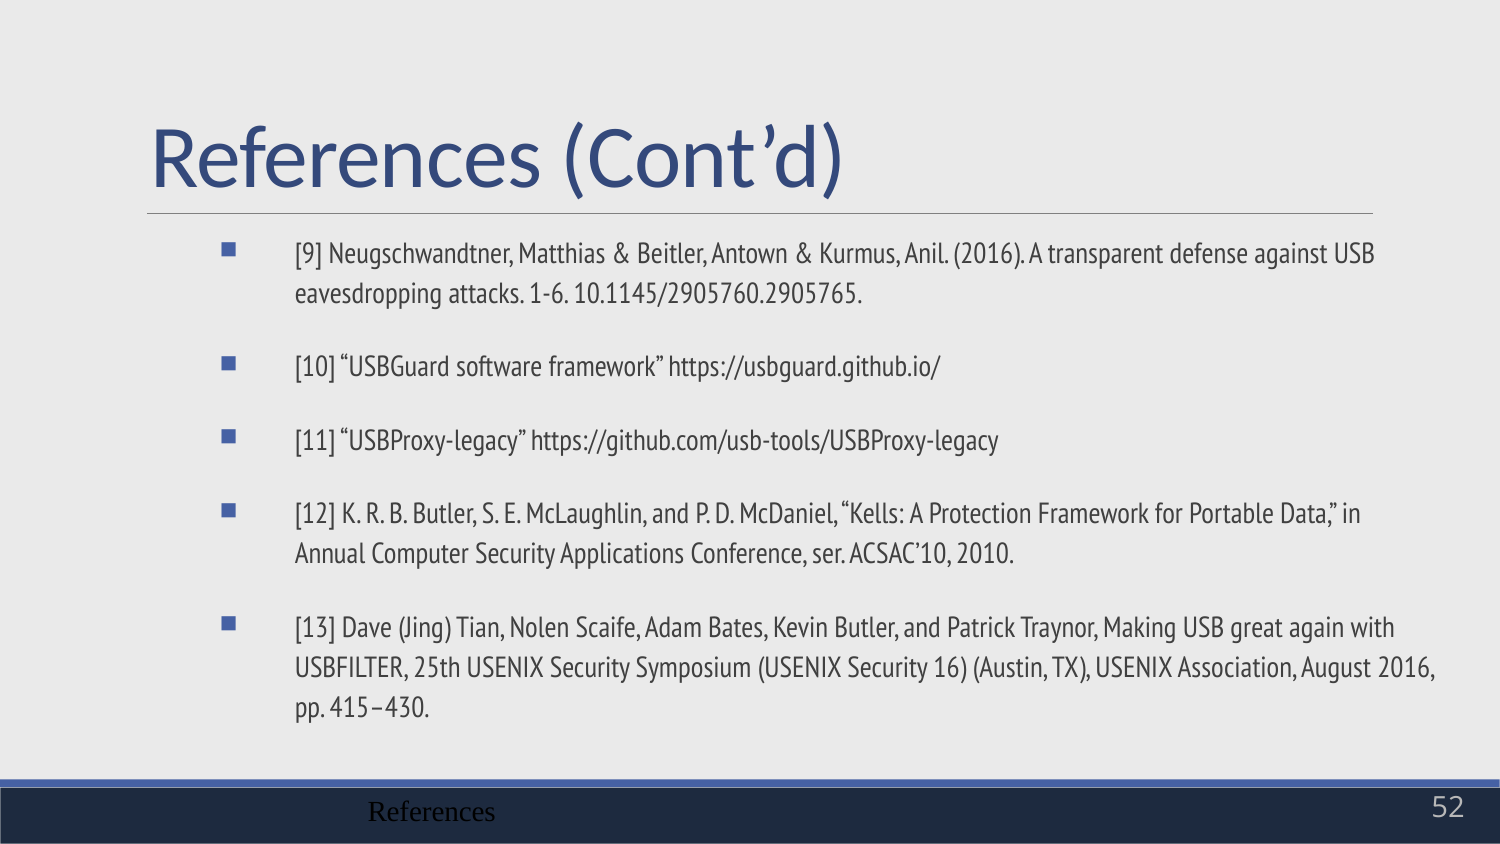

# References (Cont’d)
[9] Neugschwandtner, Matthias & Beitler, Antown & Kurmus, Anil. (2016). A transparent defense against USB eavesdropping attacks. 1-6. 10.1145/2905760.2905765.
[10] “USBGuard software framework” https://usbguard.github.io/
[11] “USBProxy-legacy” https://github.com/usb-tools/USBProxy-legacy
[12] K. R. B. Butler, S. E. McLaughlin, and P. D. McDaniel, “Kells: A Protection Framework for Portable Data,” in Annual Computer Security Applications Conference, ser. ACSAC’10, 2010.
[13] Dave (Jing) Tian, Nolen Scaife, Adam Bates, Kevin Butler, and Patrick Traynor, Making USB great again with USBFILTER, 25th USENIX Security Symposium (USENIX Security 16) (Austin, TX), USENIX Association, August 2016, pp. 415–430.
References
52